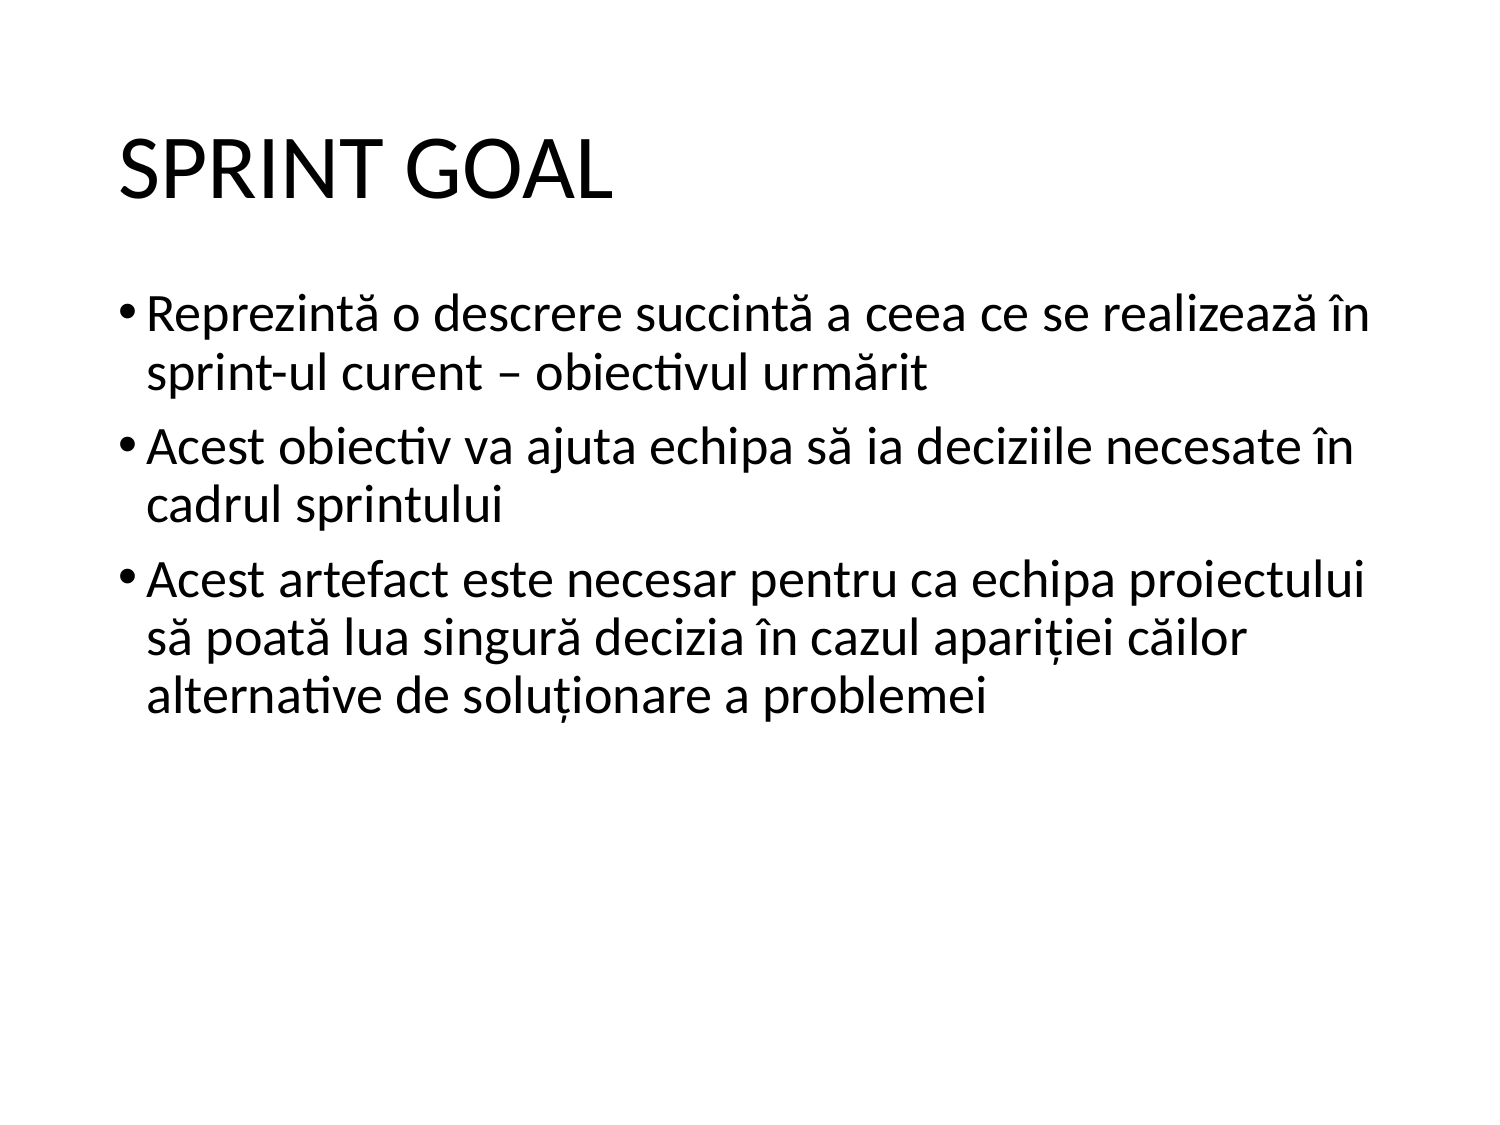

# SPRINT GOAL
Reprezintă o descrere succintă a ceea ce se realizează în sprint-ul curent – obiectivul urmărit
Acest obiectiv va ajuta echipa să ia deciziile necesate în cadrul sprintului
Acest artefact este necesar pentru ca echipa proiectului să poată lua singură decizia în cazul apariției căilor alternative de soluționare a problemei